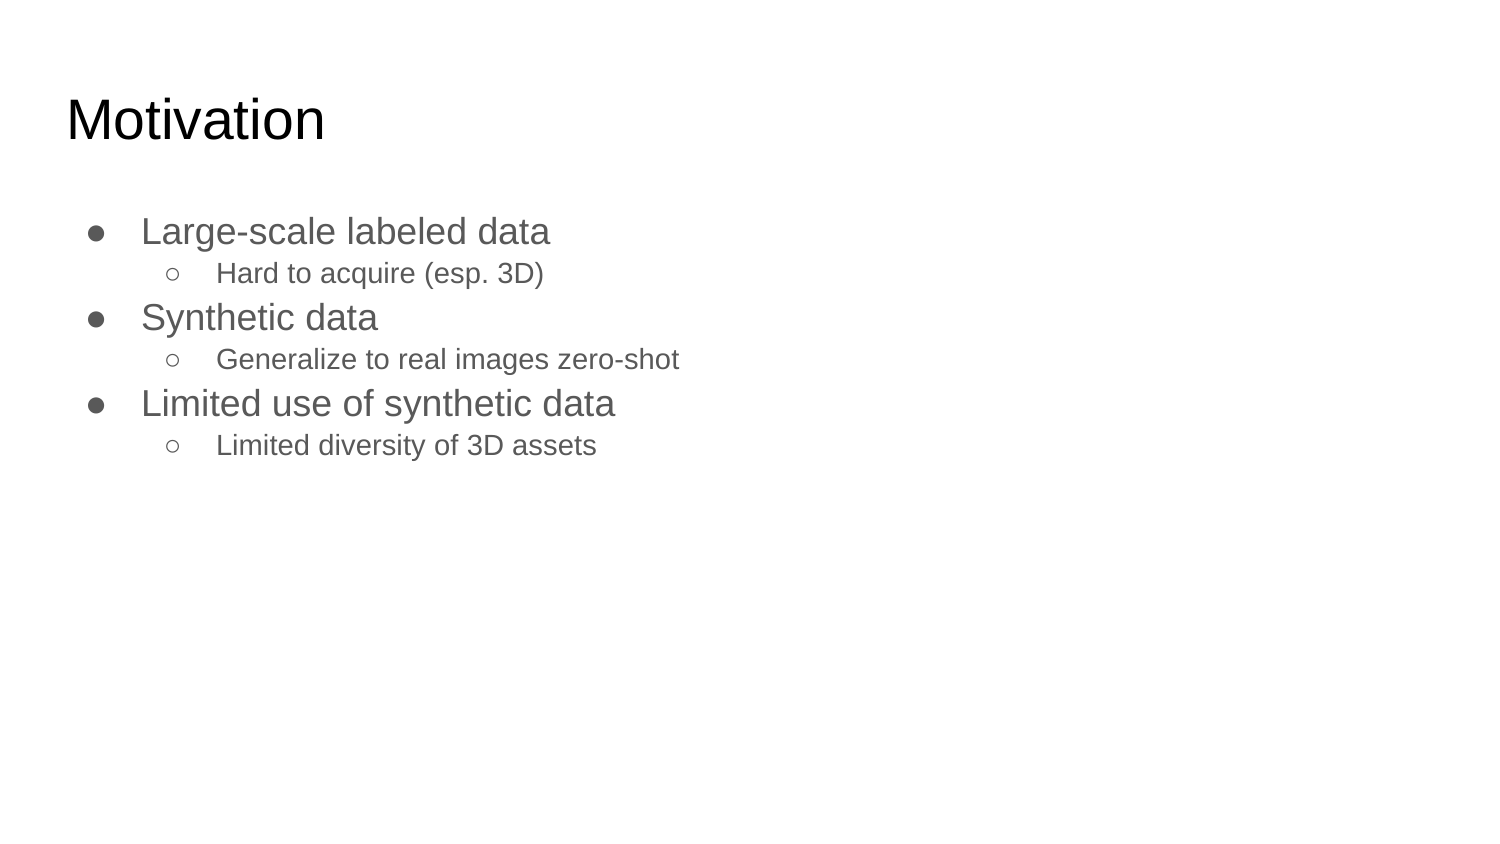

# Motivation
Large-scale labeled data
Hard to acquire (esp. 3D)
Synthetic data
Generalize to real images zero-shot
Limited use of synthetic data
Limited diversity of 3D assets